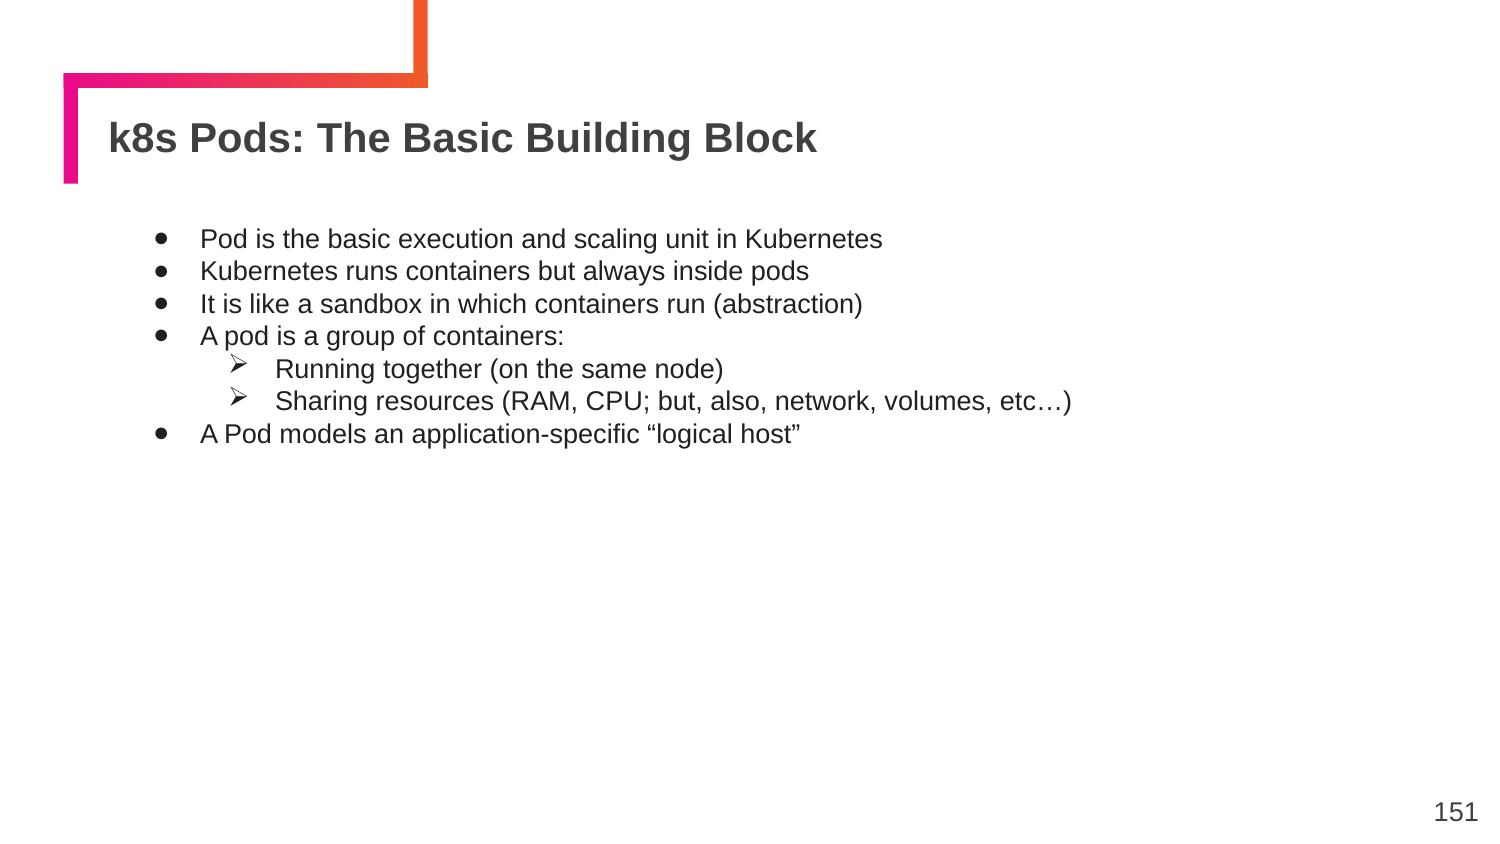

# k8s Pods: The Basic Building Block
Pod is the basic execution and scaling unit in Kubernetes
Kubernetes runs containers but always inside pods
It is like a sandbox in which containers run (abstraction)
A pod is a group of containers:
Running together (on the same node)
Sharing resources (RAM, CPU; but, also, network, volumes, etc…)
A Pod models an application-specific “logical host”

151